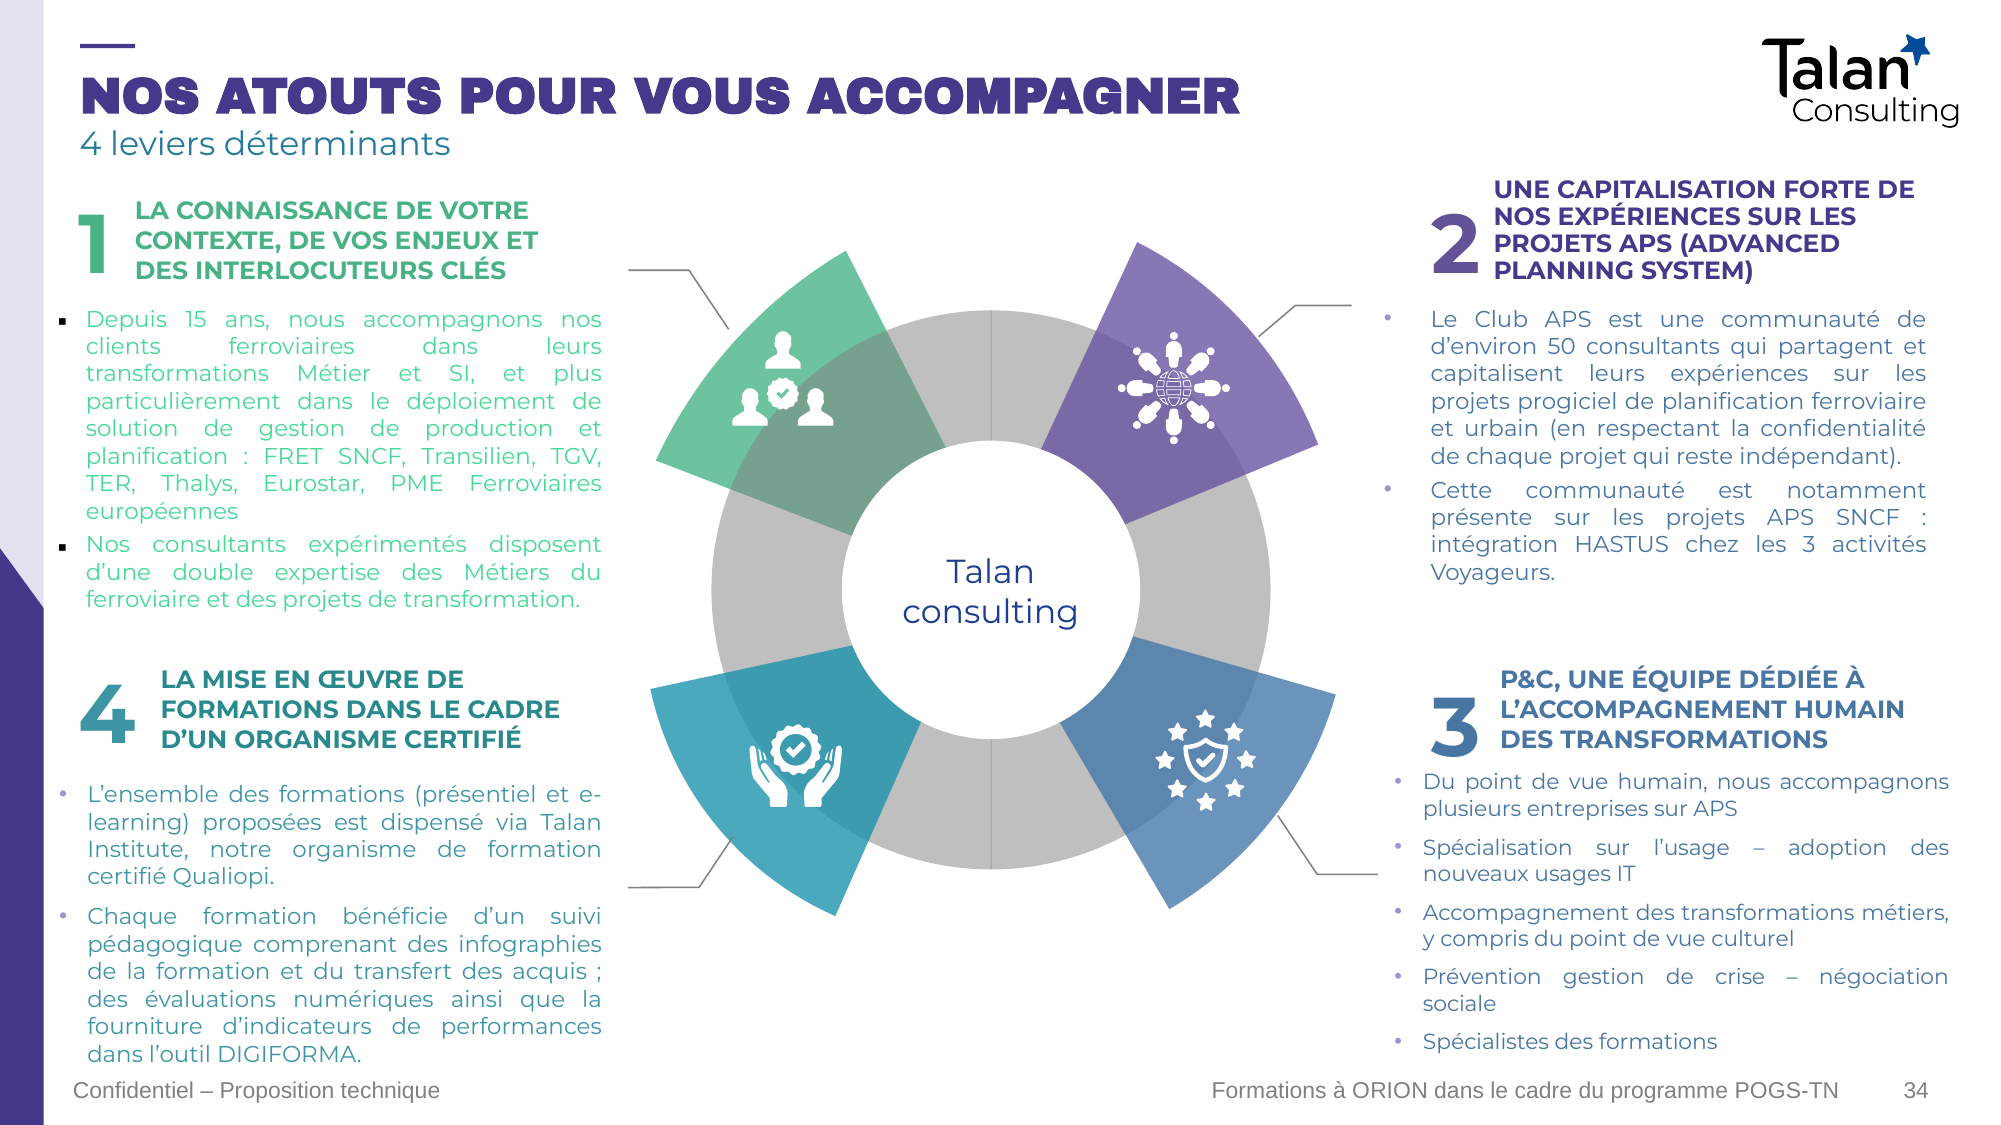

# NOS ATOUTS POUR VOUS ACCOMPAGNER
4 leviers déterminants
Une capitalisation forte de nos expériences sur les projets APS (Advanced Planning System)

1
2
La connaissance de votre contexte, de vos enjeux et des interlocuteurs clés

Depuis 15 ans, nous accompagnons nos clients ferroviaires dans leurs transformations Métier et SI, et plus particulièrement dans le déploiement de solution de gestion de production et planification : FRET SNCF, Transilien, TGV, TER, Thalys, Eurostar, PME Ferroviaires européennes
Nos consultants expérimentés disposent d’une double expertise des Métiers du ferroviaire et des projets de transformation.

Le Club APS est une communauté de d’environ 50 consultants qui partagent et capitalisent leurs expériences sur les projets progiciel de planification ferroviaire et urbain (en respectant la confidentialité de chaque projet qui reste indépendant).
Cette communauté est notamment présente sur les projets APS SNCF : intégration HASTUS chez les 3 activités Voyageurs.

Talan consulting
4
LA MISE EN ŒUVRE DE FORMATIONS DANS LE CADRE D’UN ORGANISME CERTIFIé
P&C, une équipe dédiée à l’accompagnement humain des transformations
3

Du point de vue humain, nous accompagnons plusieurs entreprises sur APS
Spécialisation sur l’usage – adoption des nouveaux usages IT
Accompagnement des transformations métiers, y compris du point de vue culturel
Prévention gestion de crise – négociation sociale
Spécialistes des formations
L’ensemble des formations (présentiel et e-learning) proposées est dispensé via Talan Institute, notre organisme de formation certifié Qualiopi.
Chaque formation bénéficie d’un suivi pédagogique comprenant des infographies de la formation et du transfert des acquis ; des évaluations numériques ainsi que la fourniture d’indicateurs de performances dans l’outil DIGIFORMA.